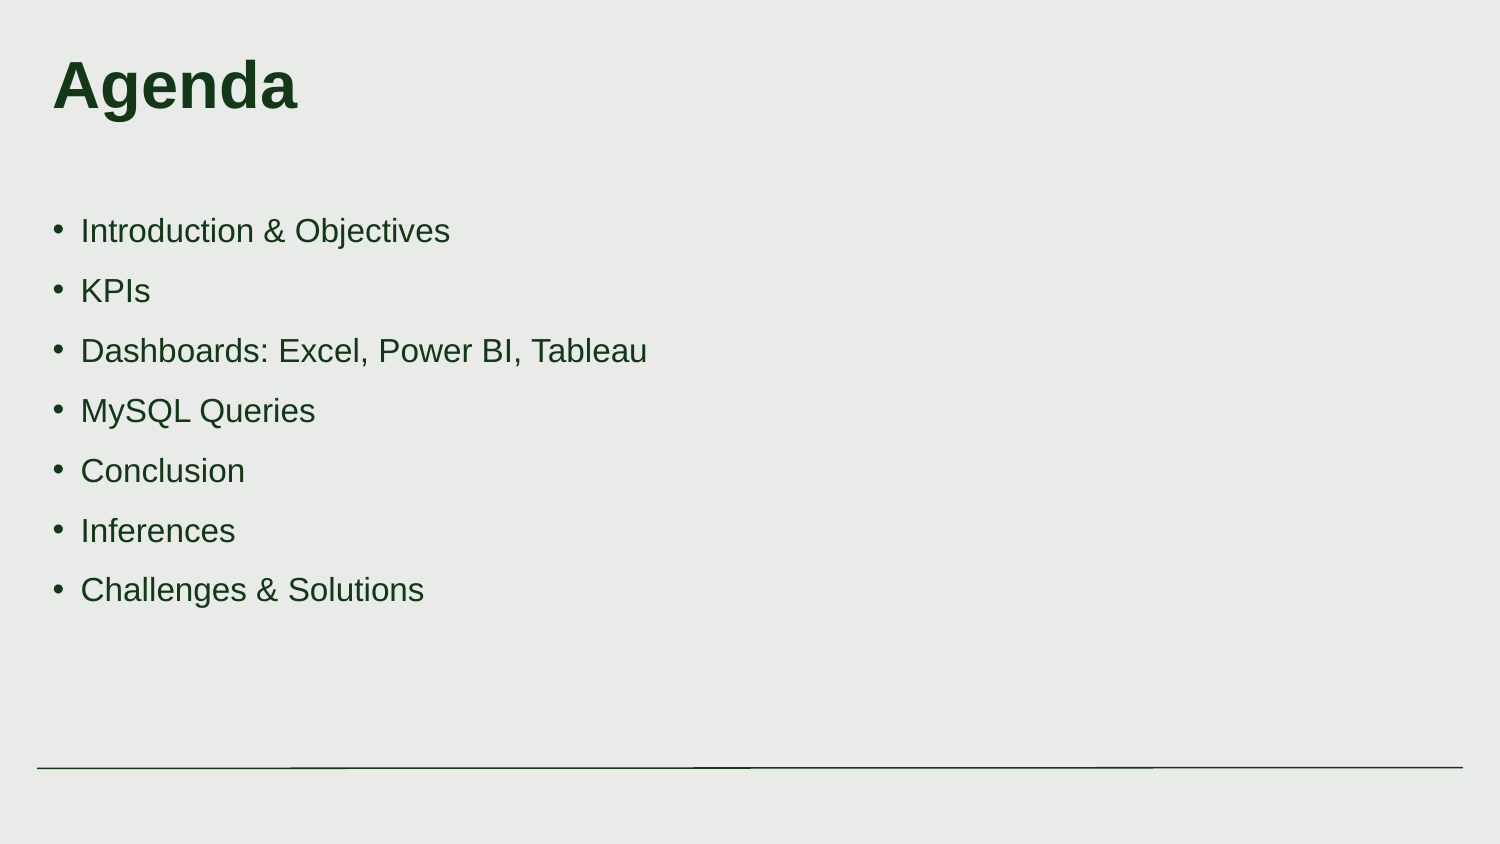

# Agenda
Introduction & Objectives
KPIs
Dashboards: Excel, Power BI, Tableau
MySQL Queries
Conclusion
Inferences
Challenges & Solutions